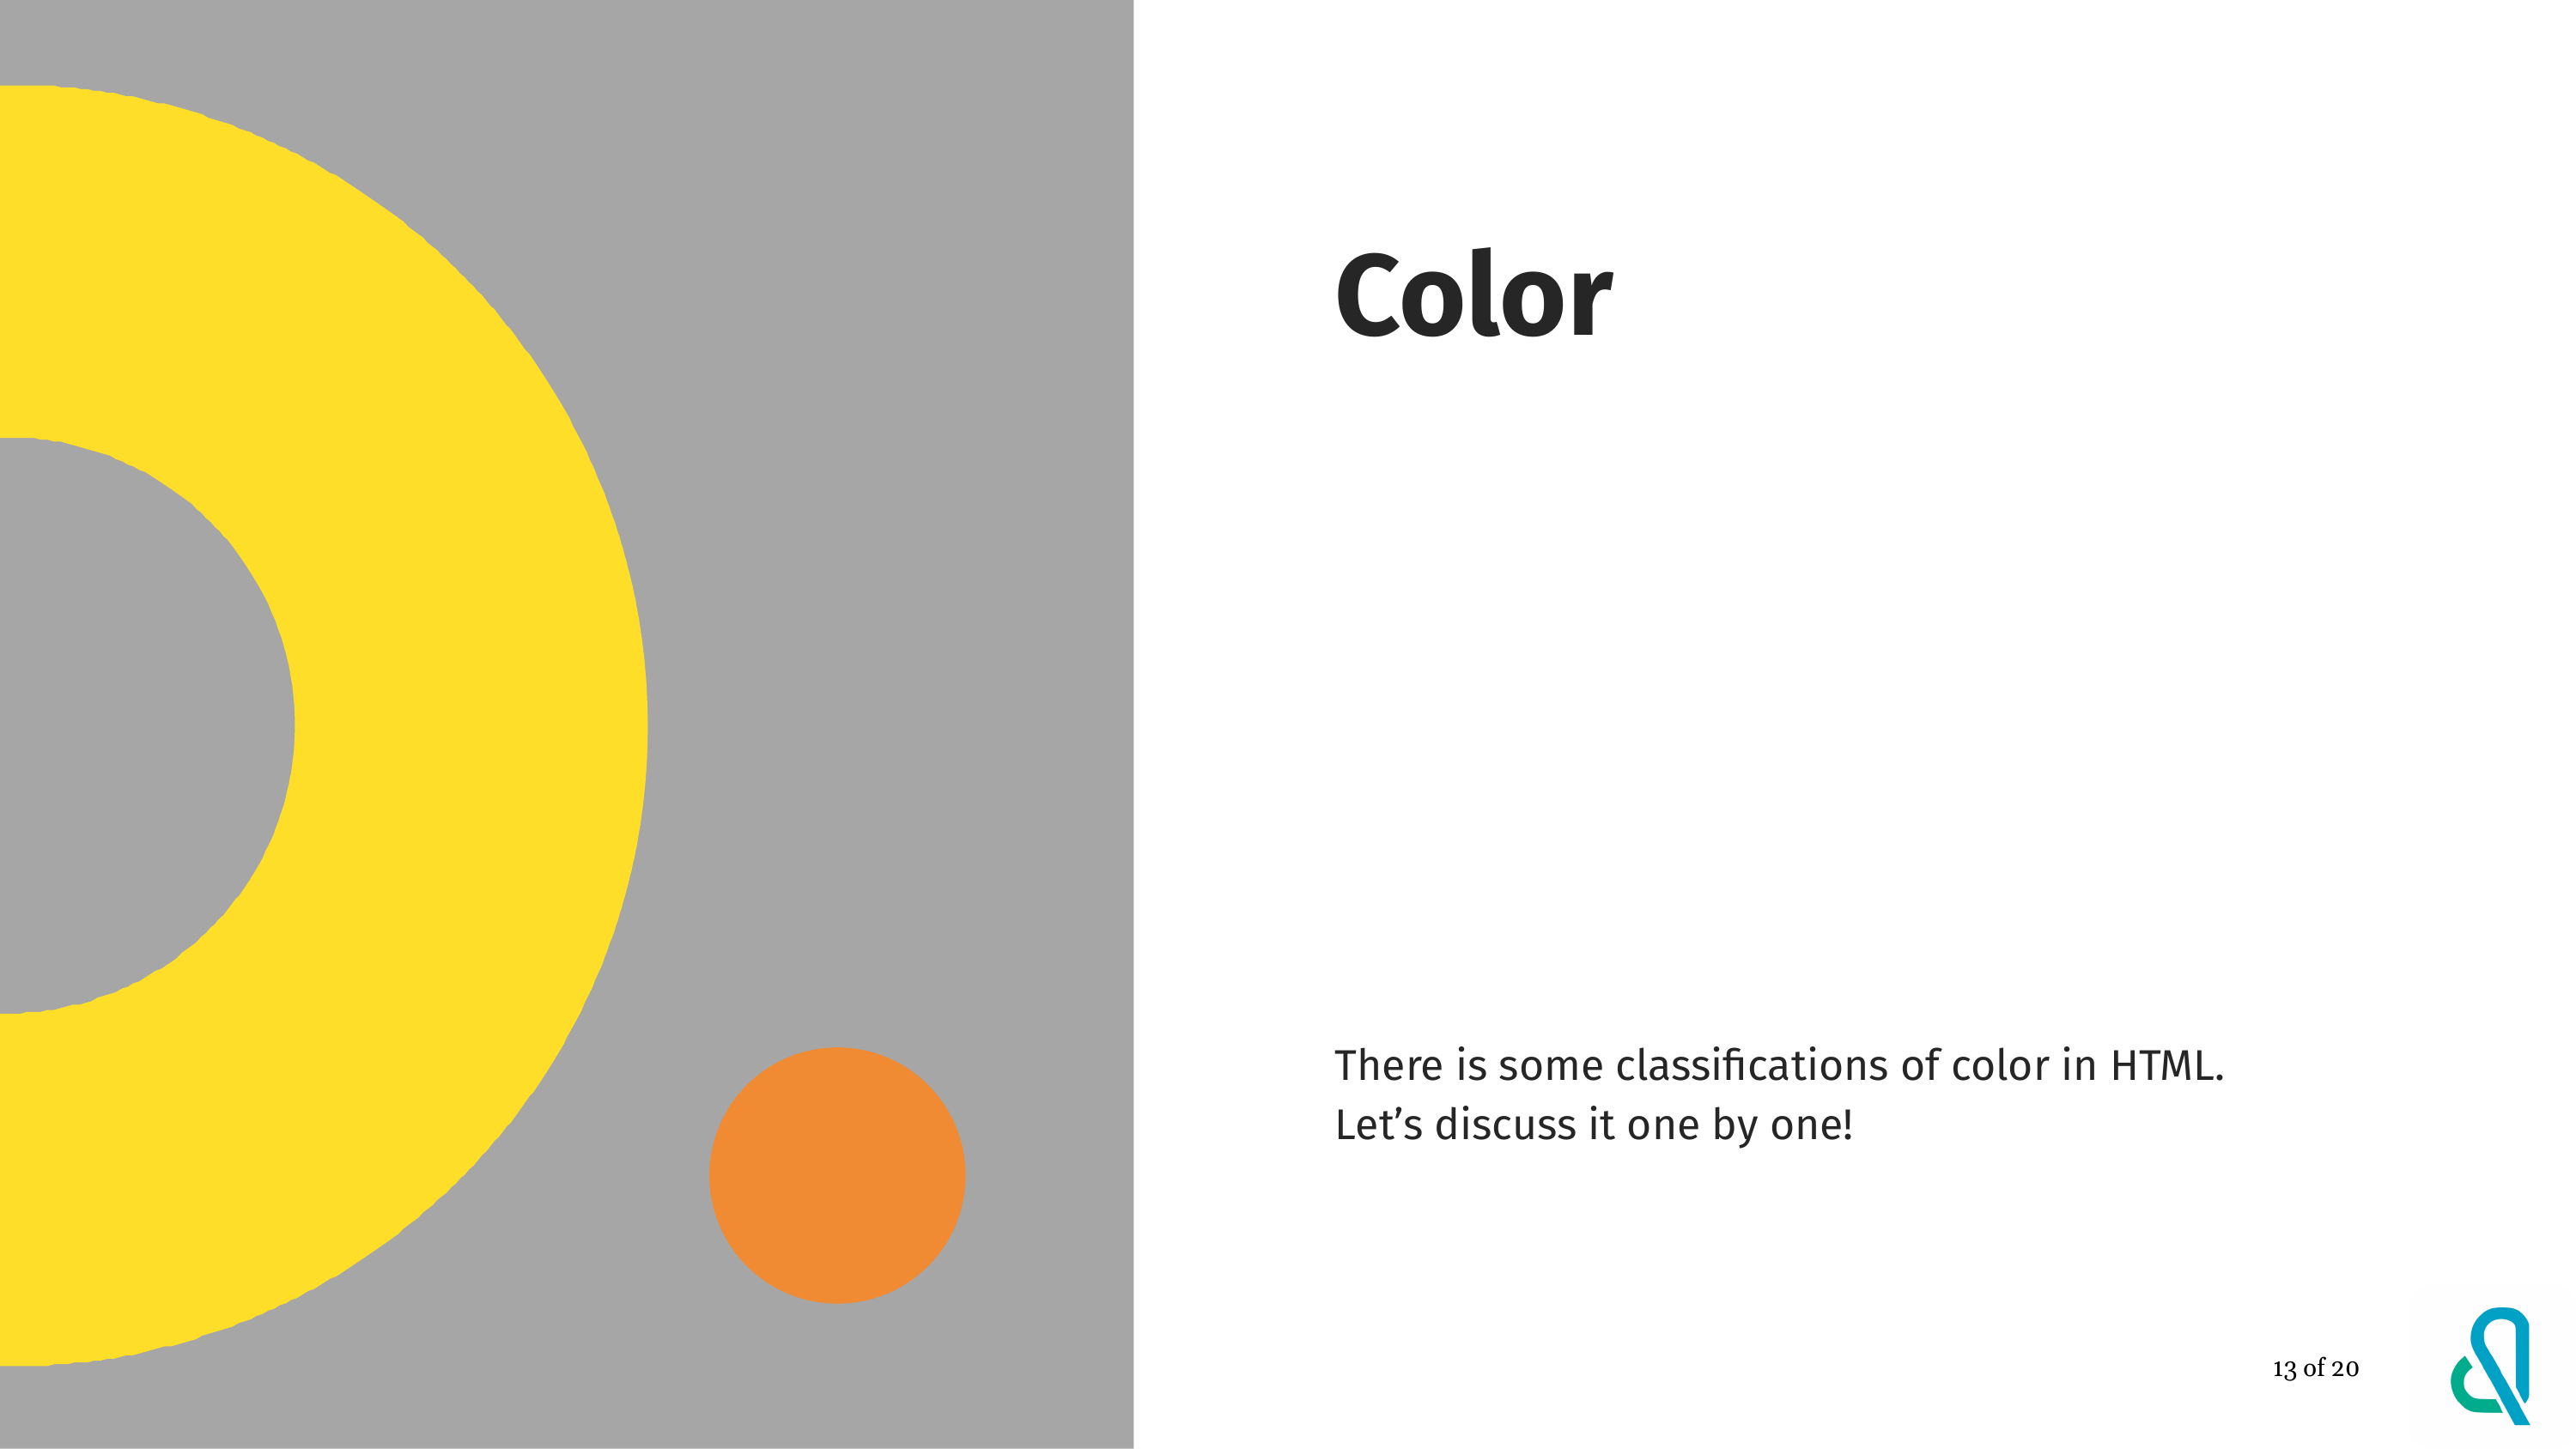

# Color
There is some classifications of color in HTML. Let’s discuss it one by one!

13 of 20